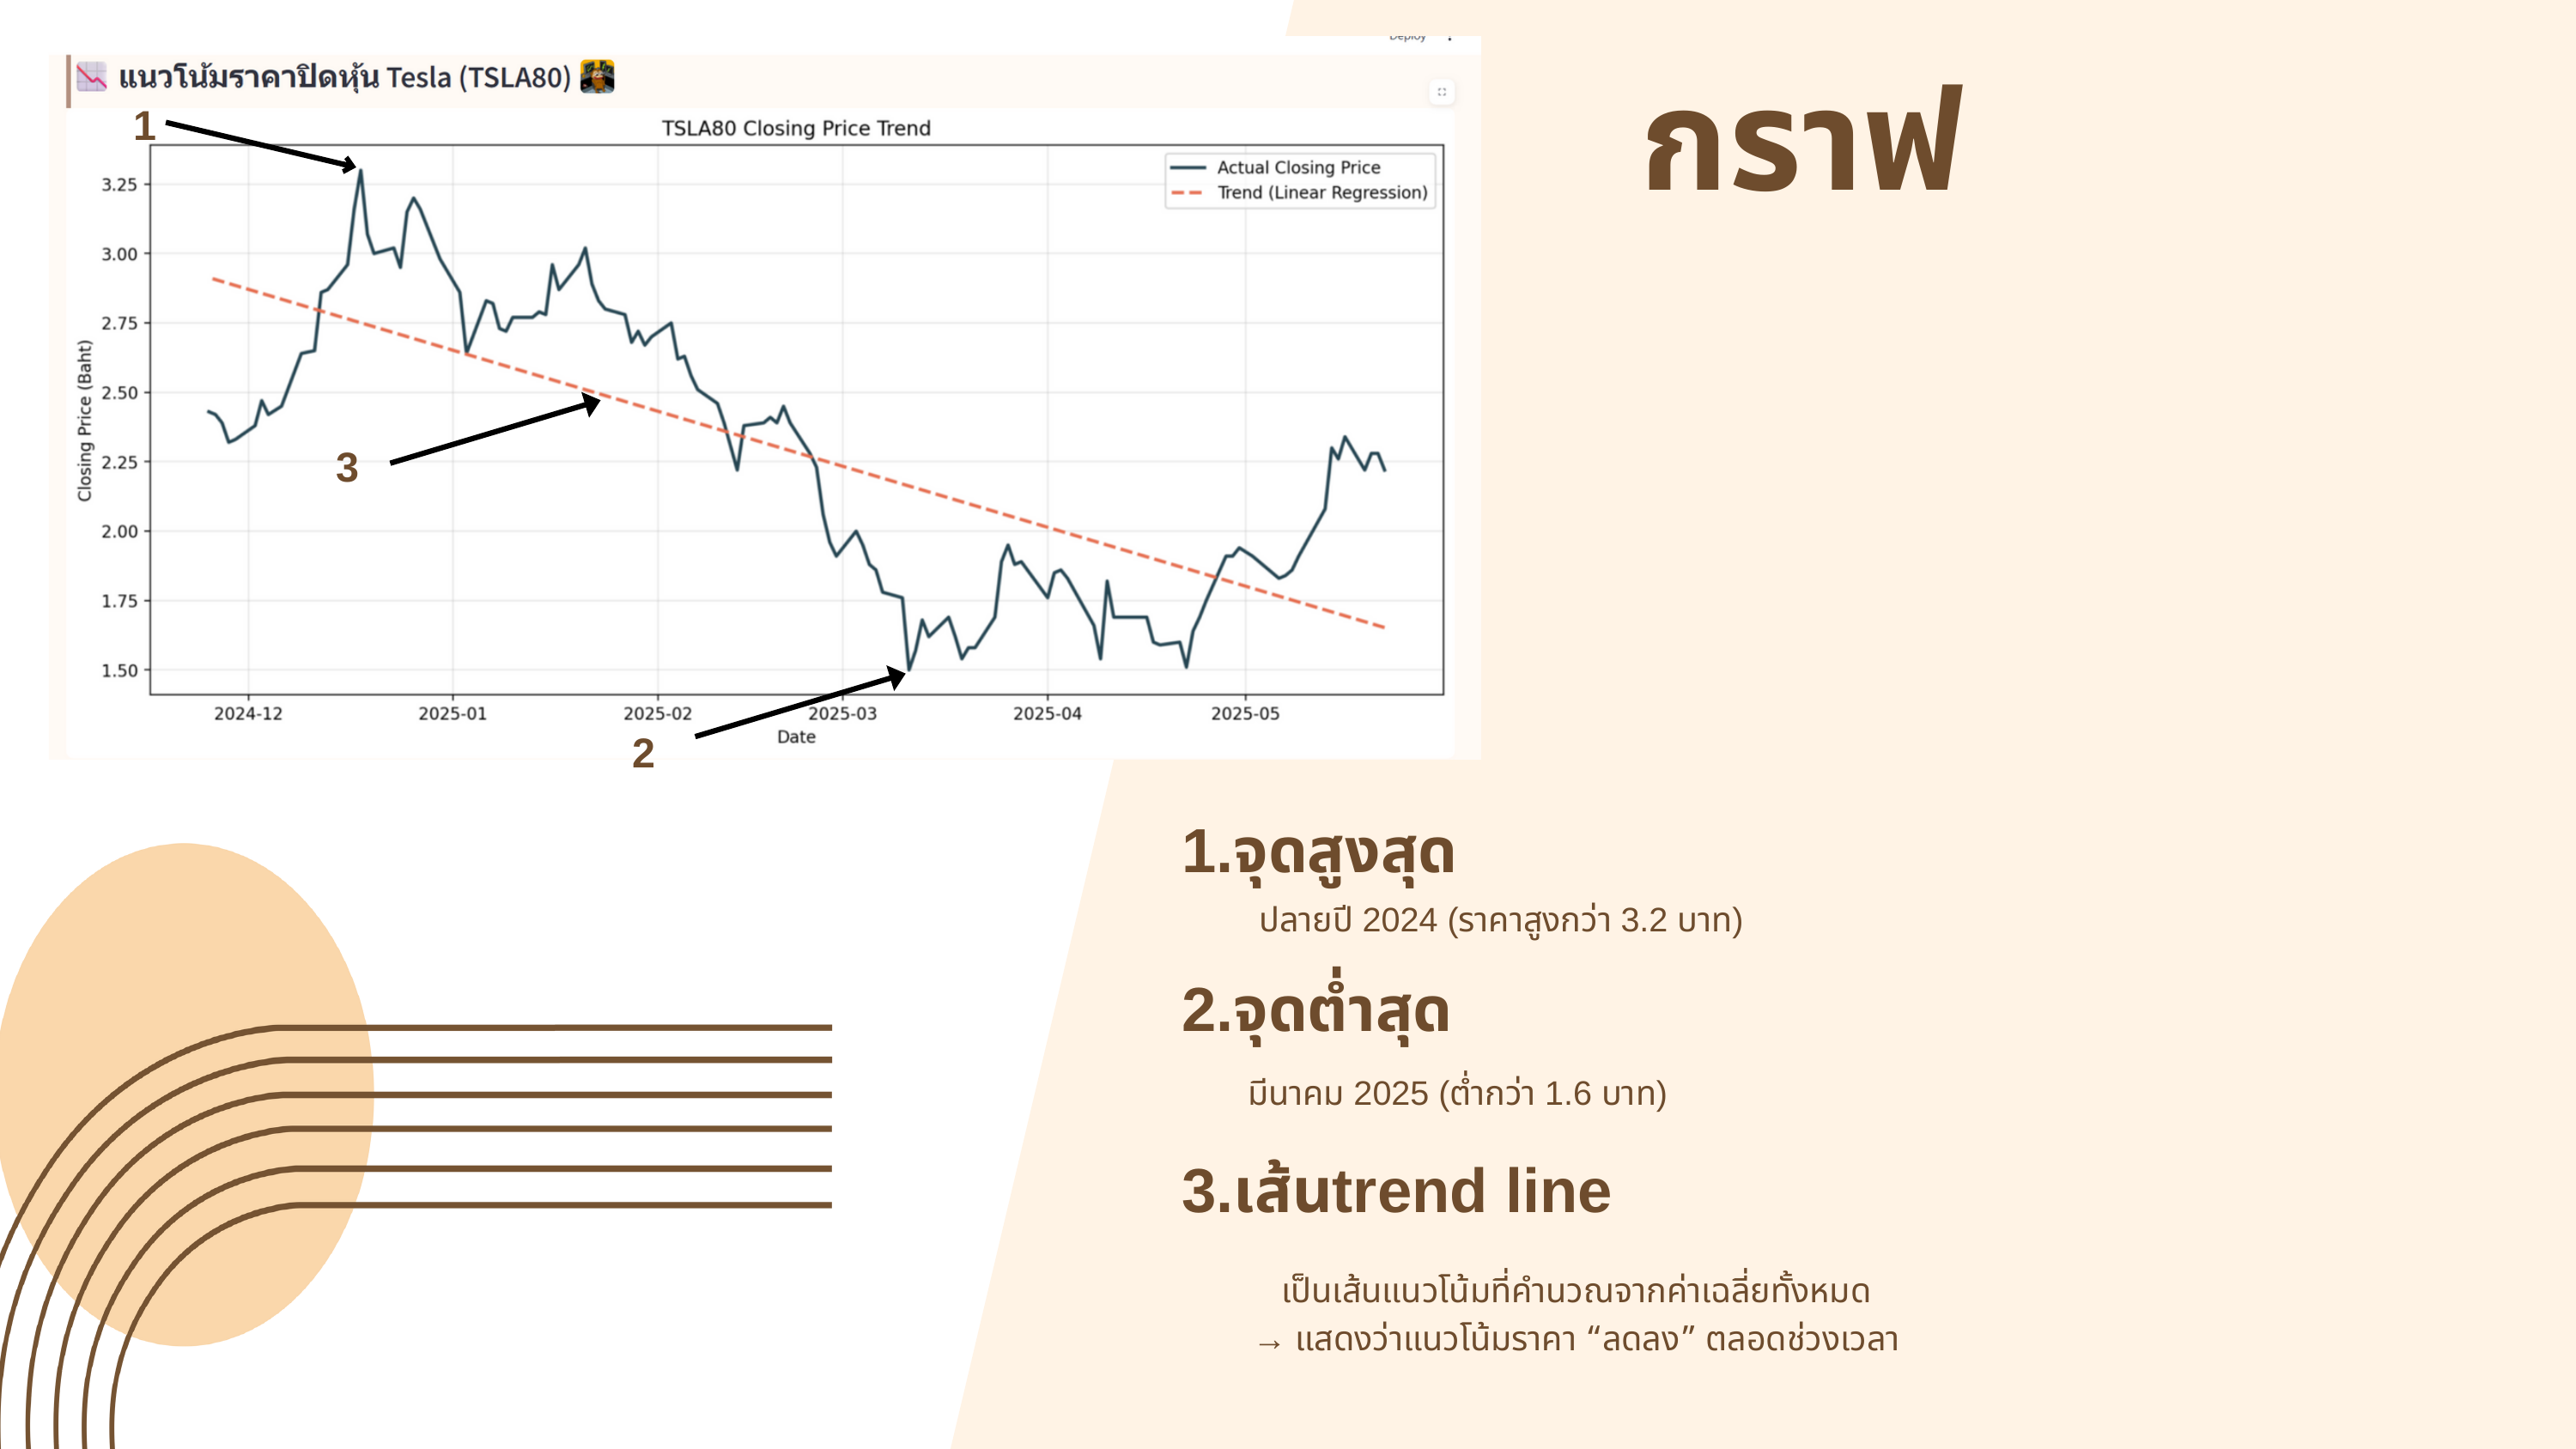

1
กราฟ

3

2
1.จุดสูงสุด

ปลายปี 2024 (ราคาสูงกว่า 3.2 บาท)

2.จุดต่ำสุด
มีนาคม 2025 (ต่ำกว่า 1.6 บาท)
3.เส้นtrend line
เป็นเส้นแนวโน้มที่คำนวณจากค่าเฉลี่ยทั้งหมด
→ แสดงว่าแนวโน้มราคา “ลดลง” ตลอดช่วงเวลา